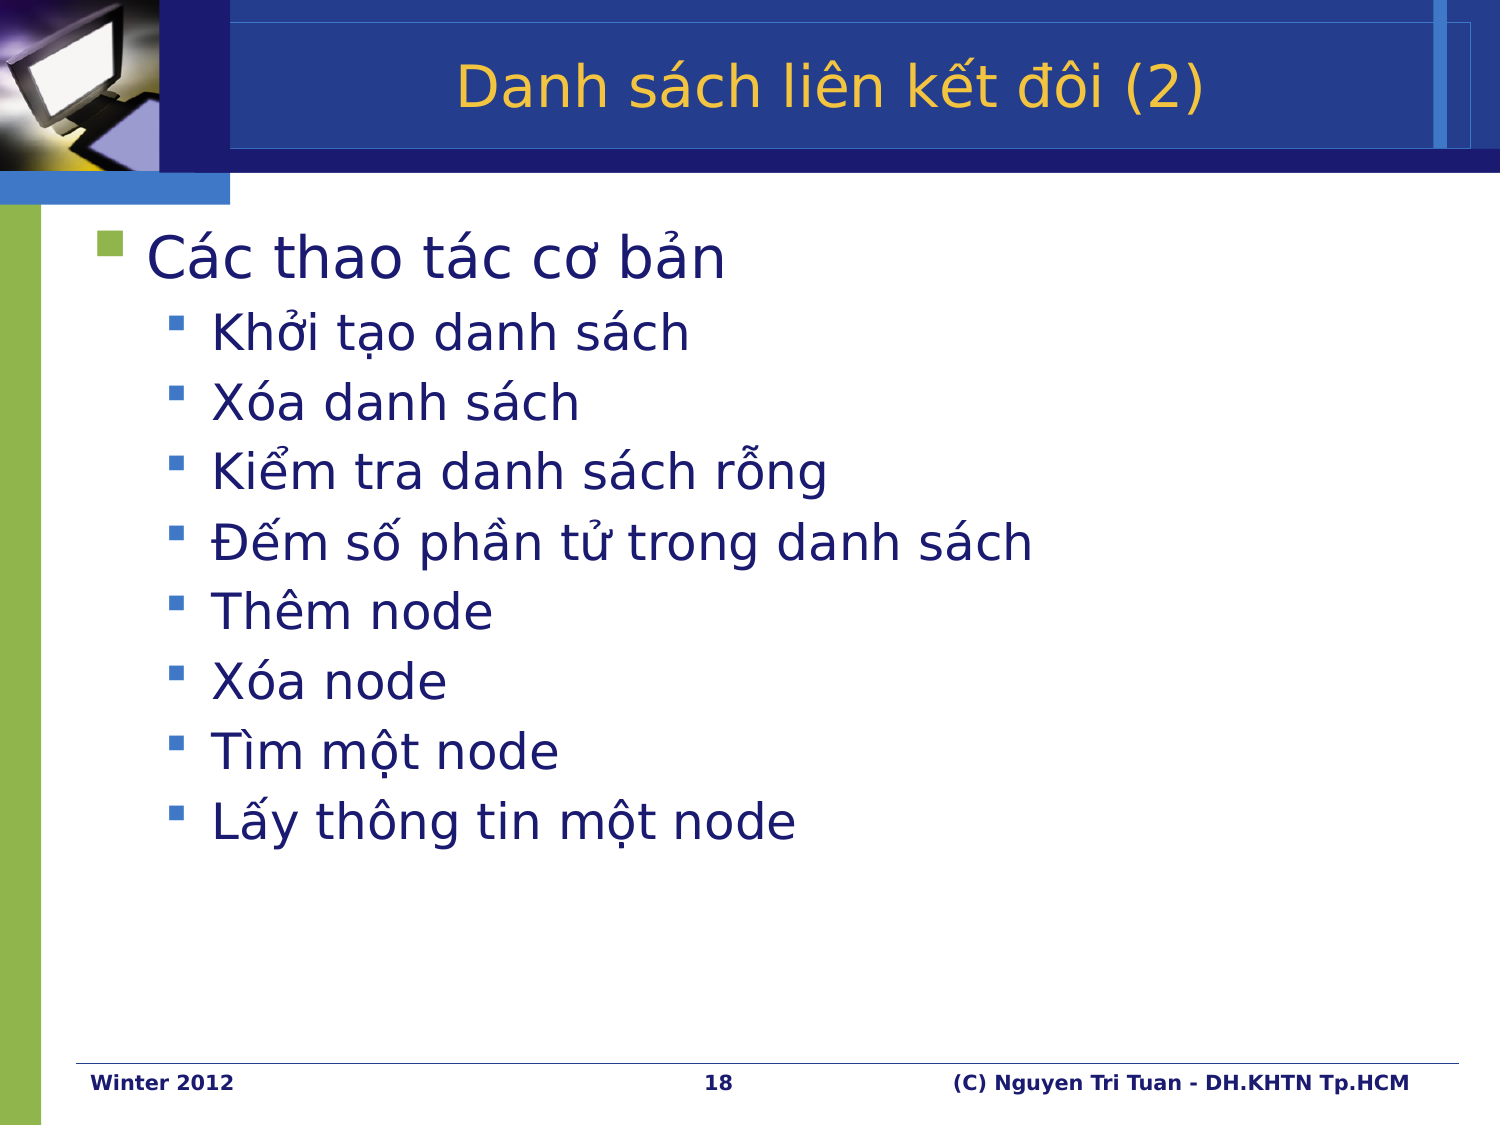

# Danh sách liên kết đôi (2)
Các thao tác cơ bản
Khởi tạo danh sách
Xóa danh sách
Kiểm tra danh sách rỗng
Đếm số phần tử trong danh sách
Thêm node
Xóa node
Tìm một node
Lấy thông tin một node

Winter 2012
18
(C) Nguyen Tri Tuan - DH.KHTN Tp.HCM